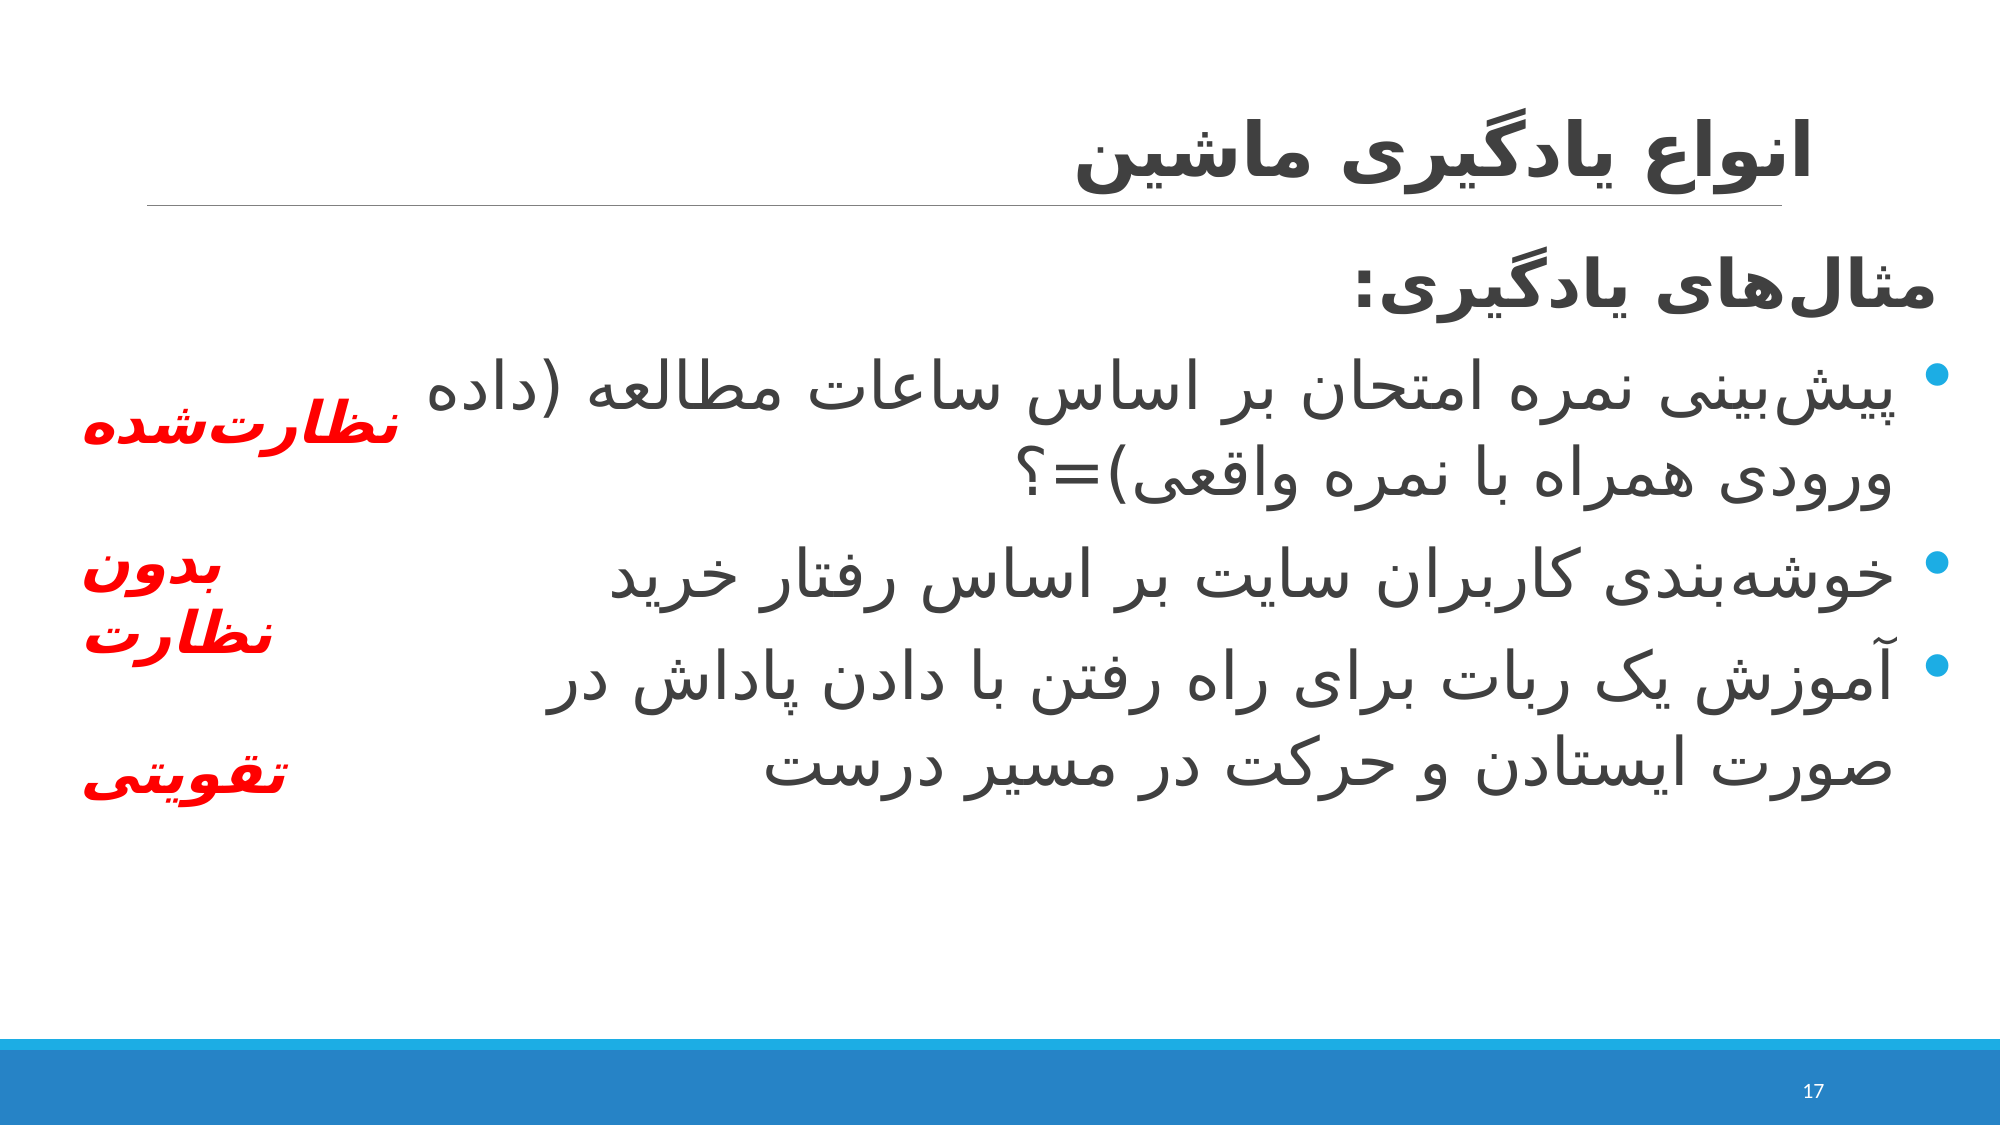

# انواع یادگیری ماشین
مثال‌های یادگیری:
پیش‌بینی نمره امتحان بر اساس ساعات مطالعه (داده ورودی همراه با نمره واقعی)=؟
خوشه‌بندی کاربران سایت بر اساس رفتار خرید
آموزش یک ربات برای راه رفتن با دادن پاداش در صورت ایستادن و حرکت در مسیر درست
نظارت‌شده

بدون نظارت

تقویتی
17